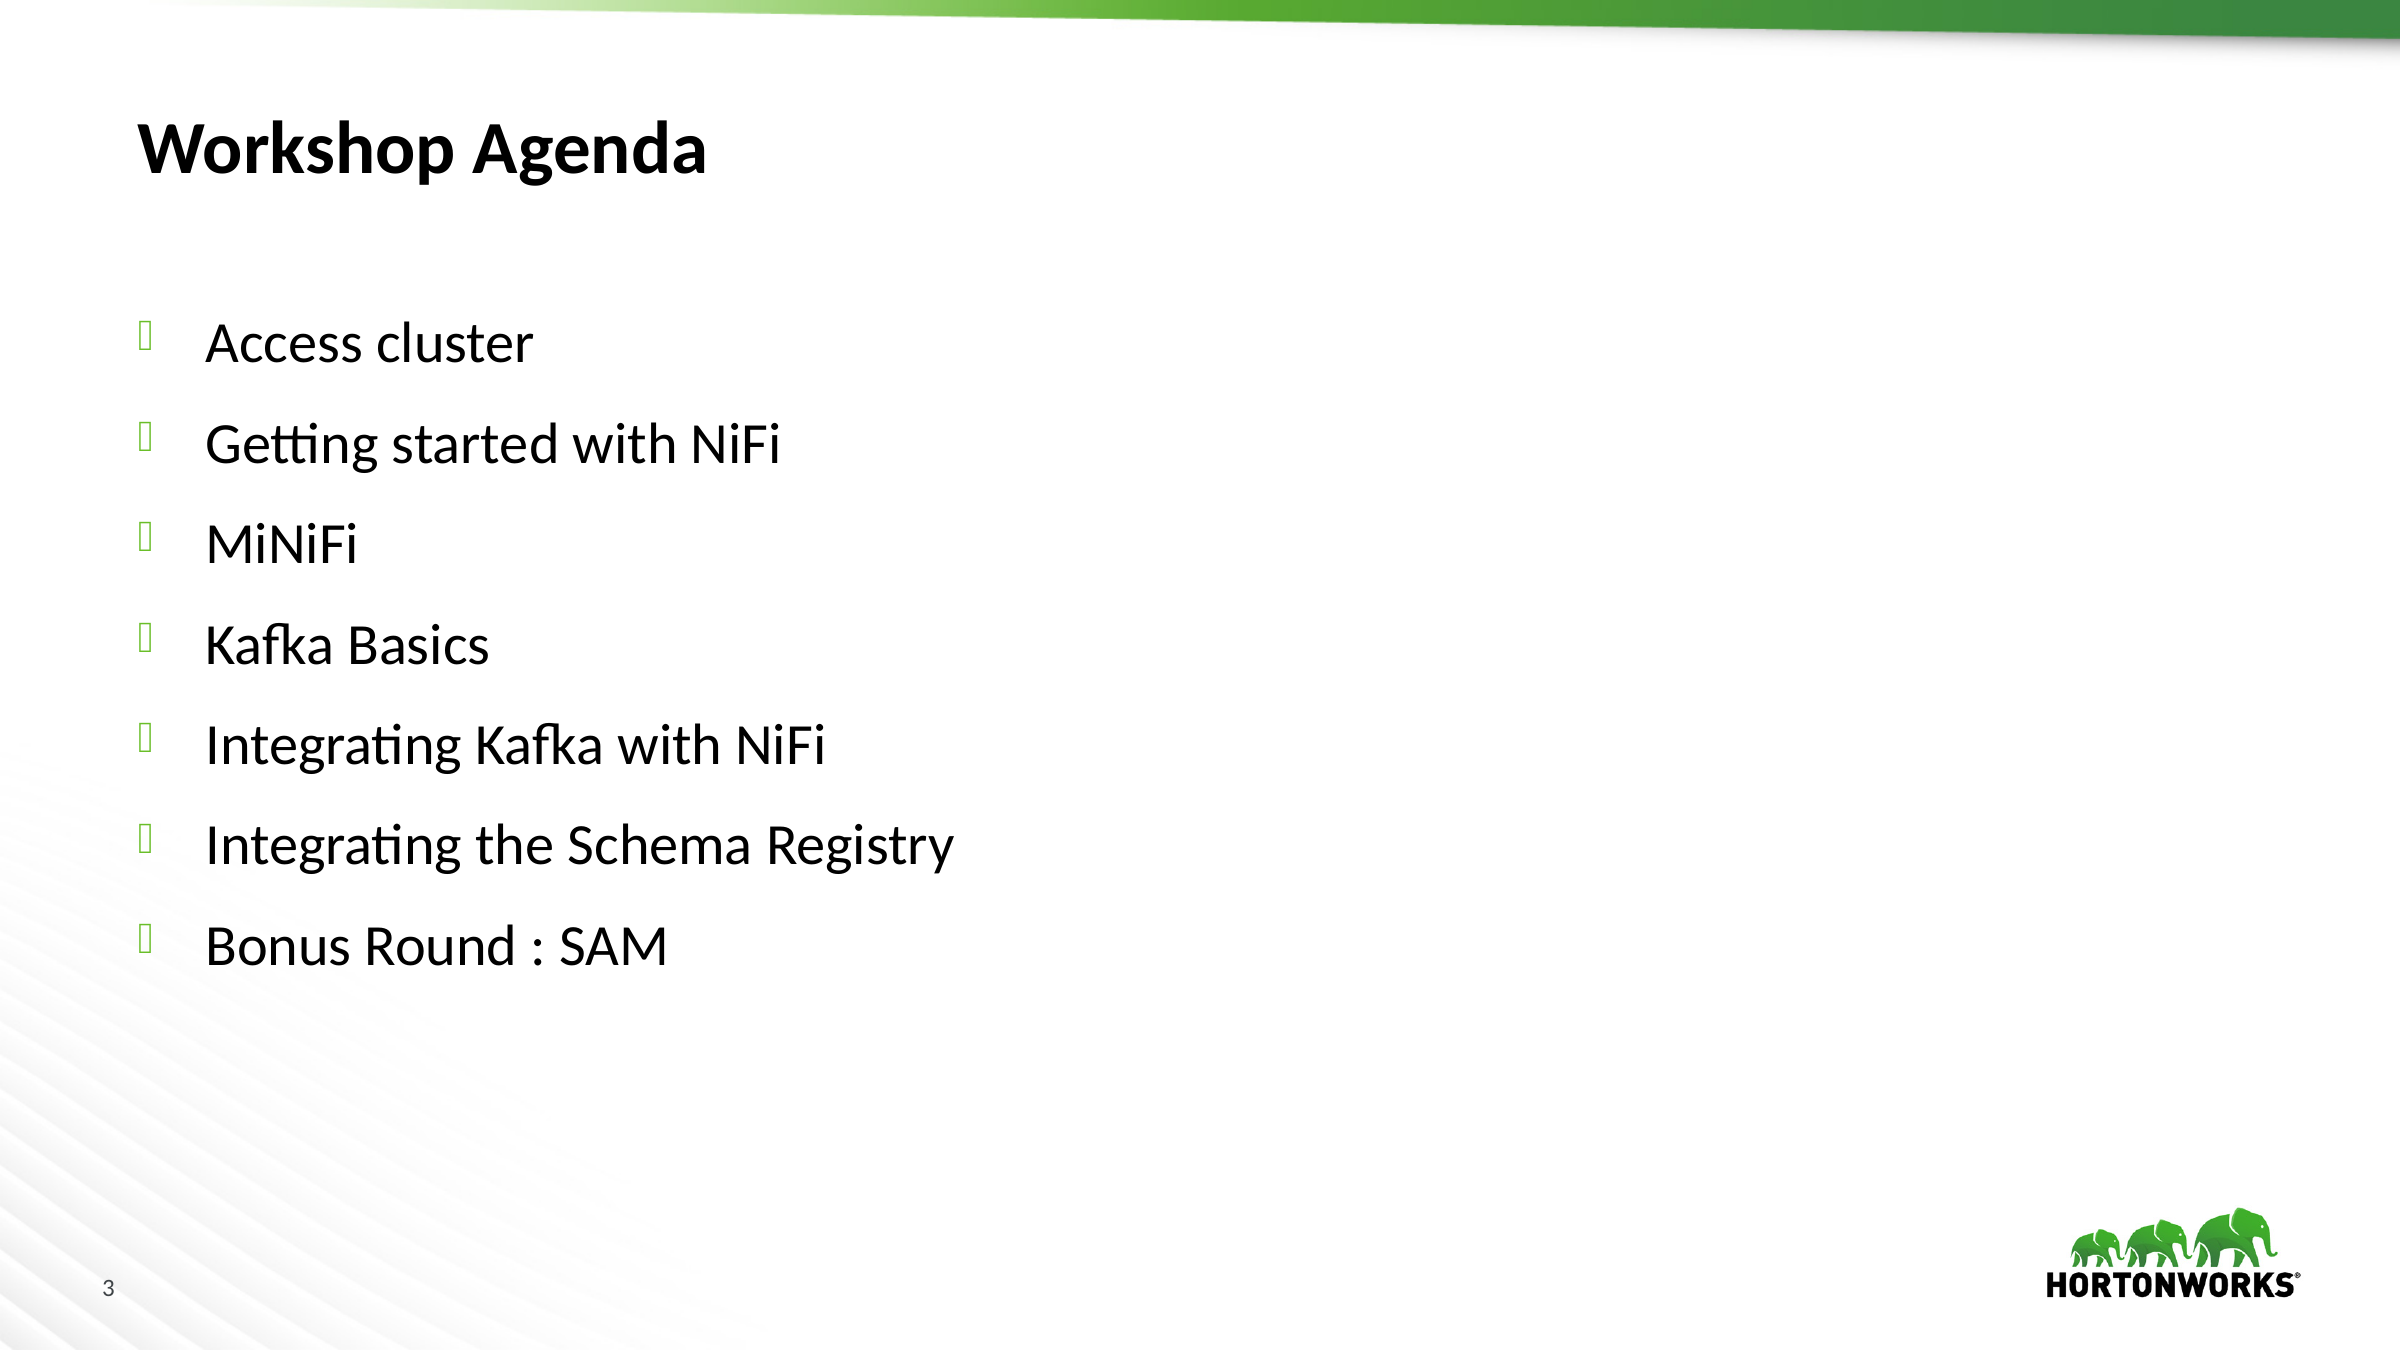

# Workshop Agenda
Access cluster
Getting started with NiFi
MiNiFi
Kafka Basics
Integrating Kafka with NiFi
Integrating the Schema Registry
Bonus Round : SAM